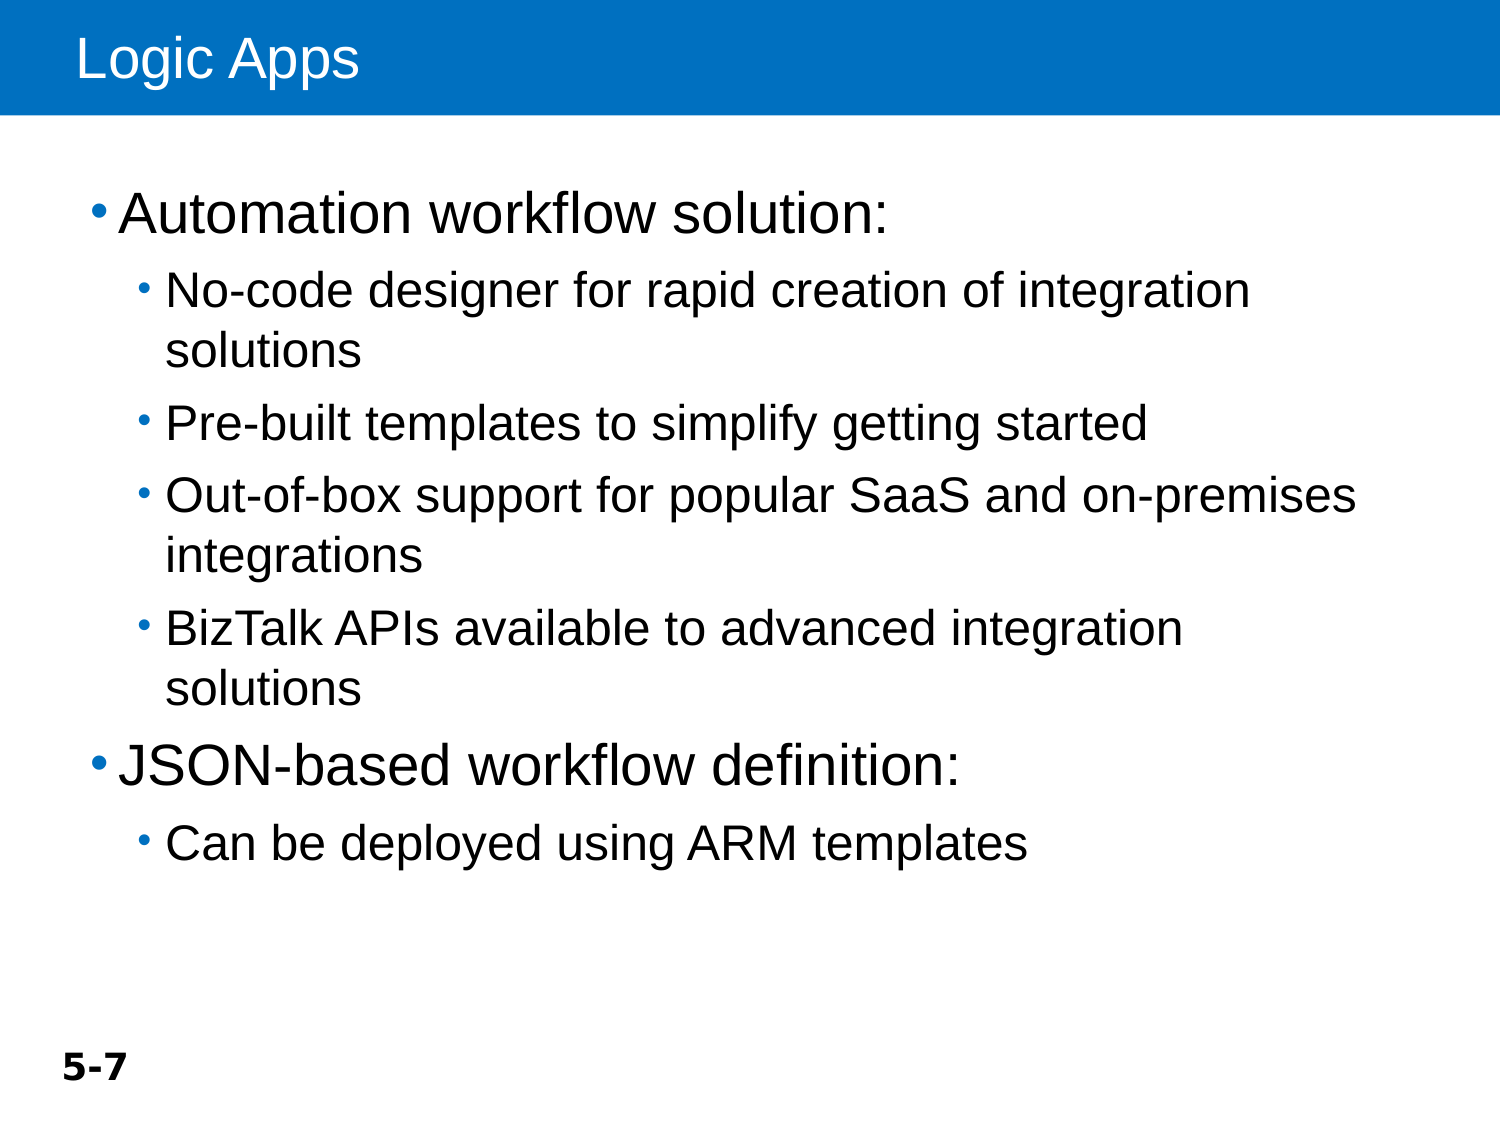

# Logic Apps
Automation workflow solution:
No-code designer for rapid creation of integration solutions
Pre-built templates to simplify getting started
Out-of-box support for popular SaaS and on-premises integrations
BizTalk APIs available to advanced integration solutions
JSON-based workflow definition:
Can be deployed using ARM templates
5-7